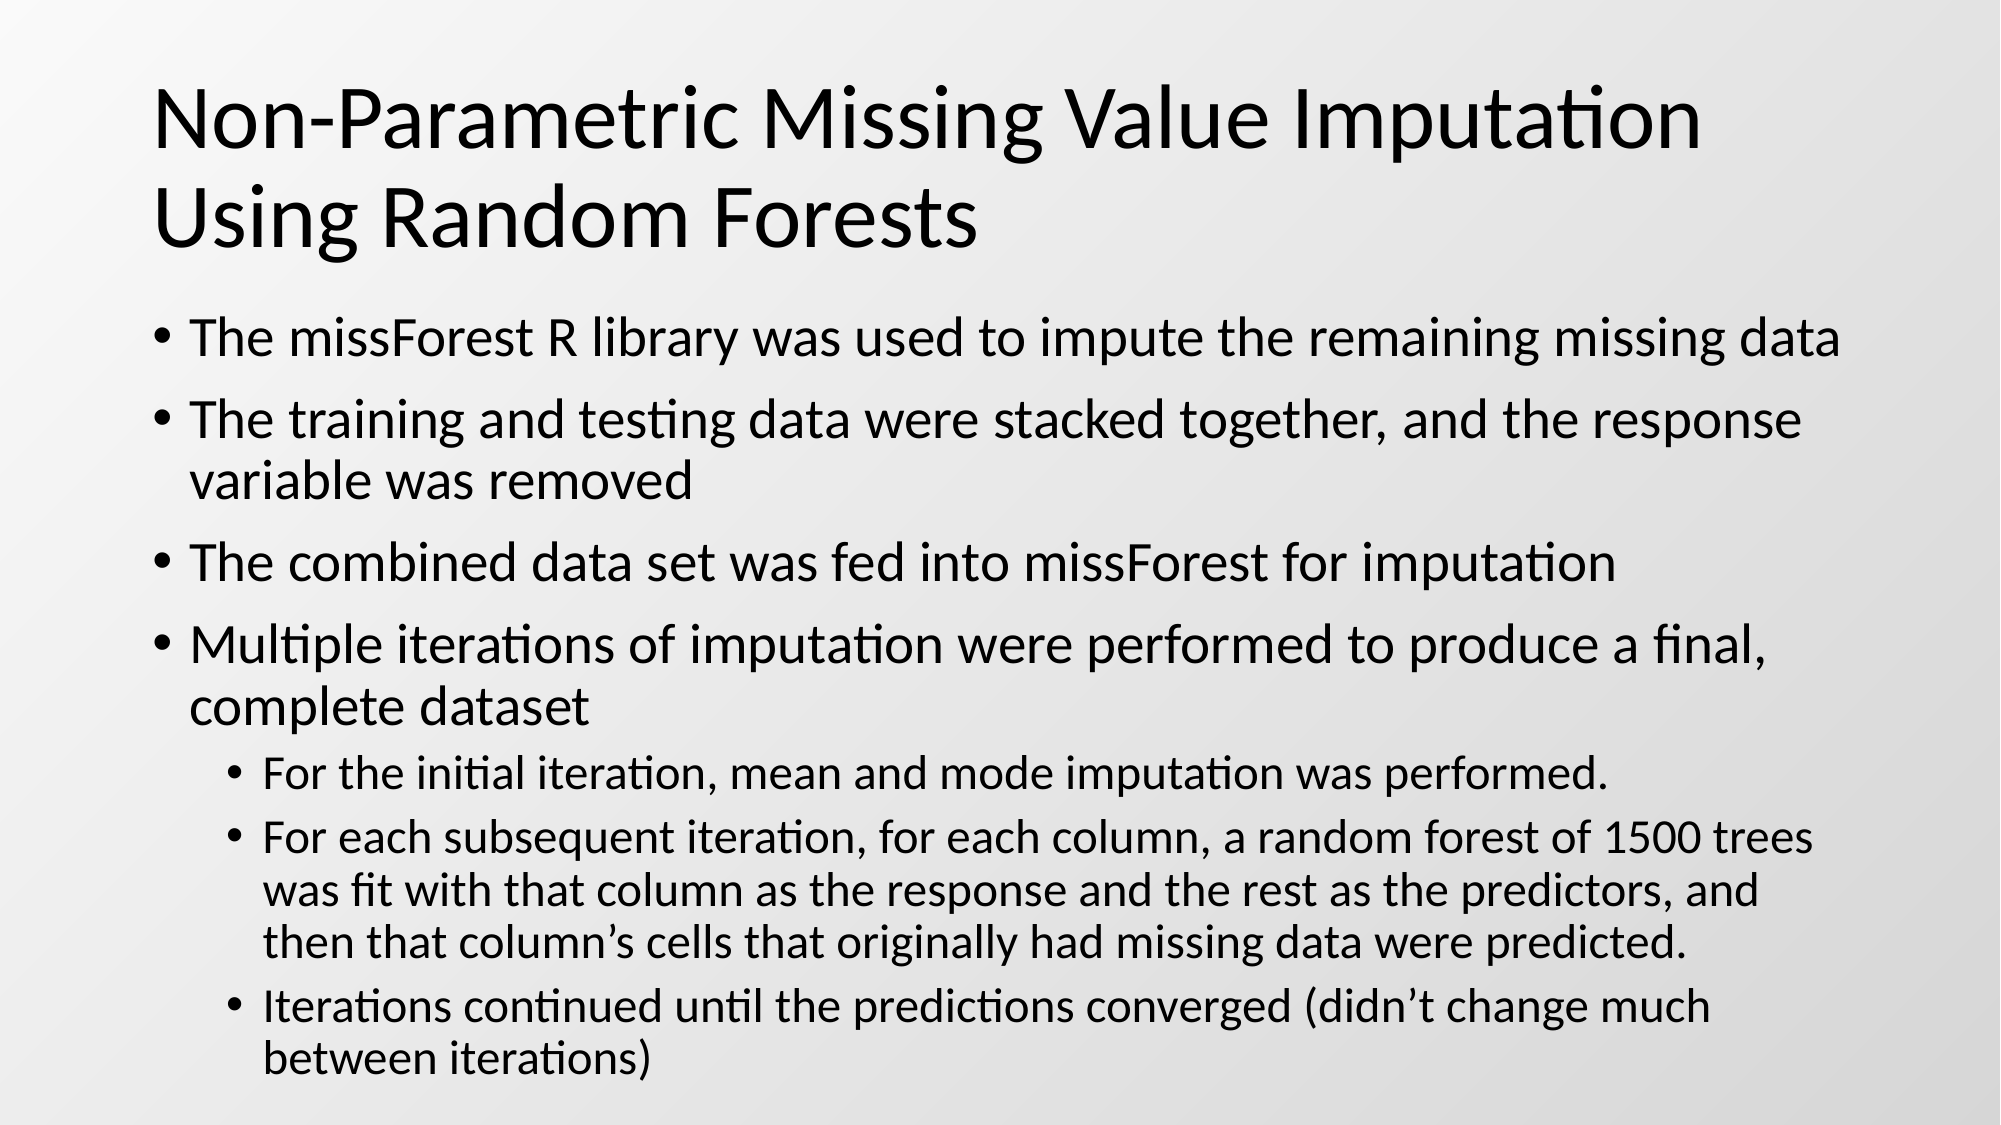

# Non-Parametric Missing Value Imputation Using Random Forests
The missForest R library was used to impute the remaining missing data
The training and testing data were stacked together, and the response variable was removed
The combined data set was fed into missForest for imputation
Multiple iterations of imputation were performed to produce a final, complete dataset
For the initial iteration, mean and mode imputation was performed.
For each subsequent iteration, for each column, a random forest of 1500 trees was fit with that column as the response and the rest as the predictors, and then that column’s cells that originally had missing data were predicted.
Iterations continued until the predictions converged (didn’t change much between iterations)